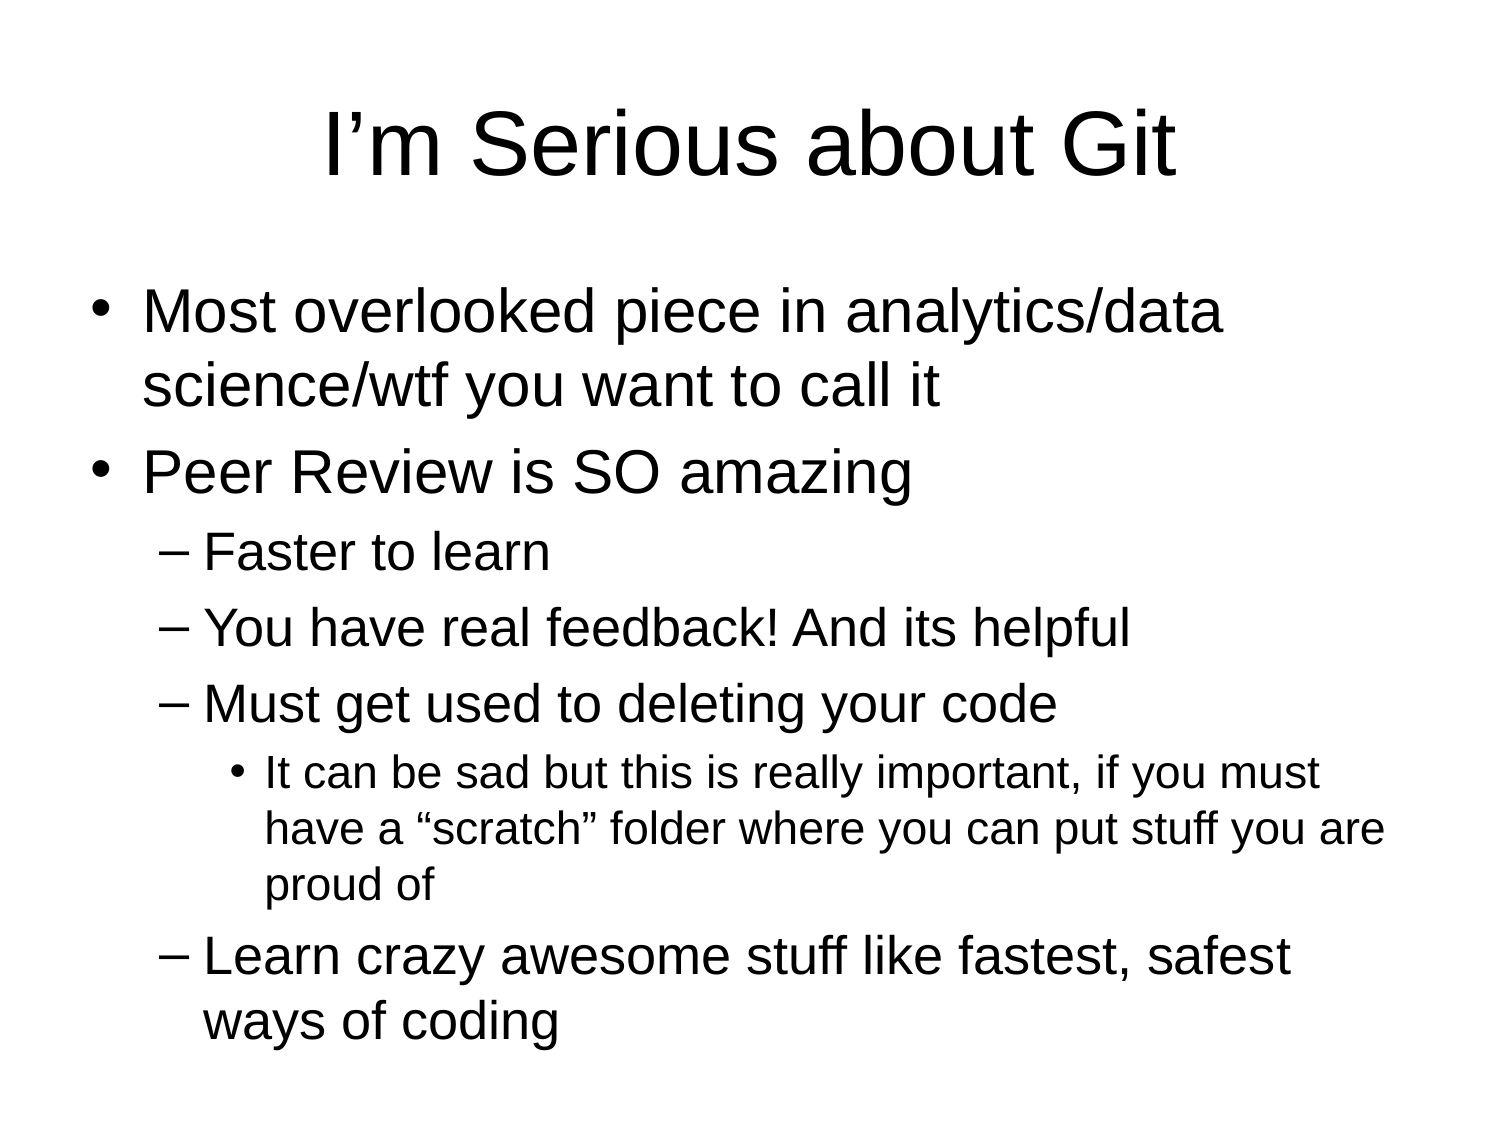

# I’m Serious about Git
Most overlooked piece in analytics/data science/wtf you want to call it
Peer Review is SO amazing
Faster to learn
You have real feedback! And its helpful
Must get used to deleting your code
It can be sad but this is really important, if you must have a “scratch” folder where you can put stuff you are proud of
Learn crazy awesome stuff like fastest, safest ways of coding